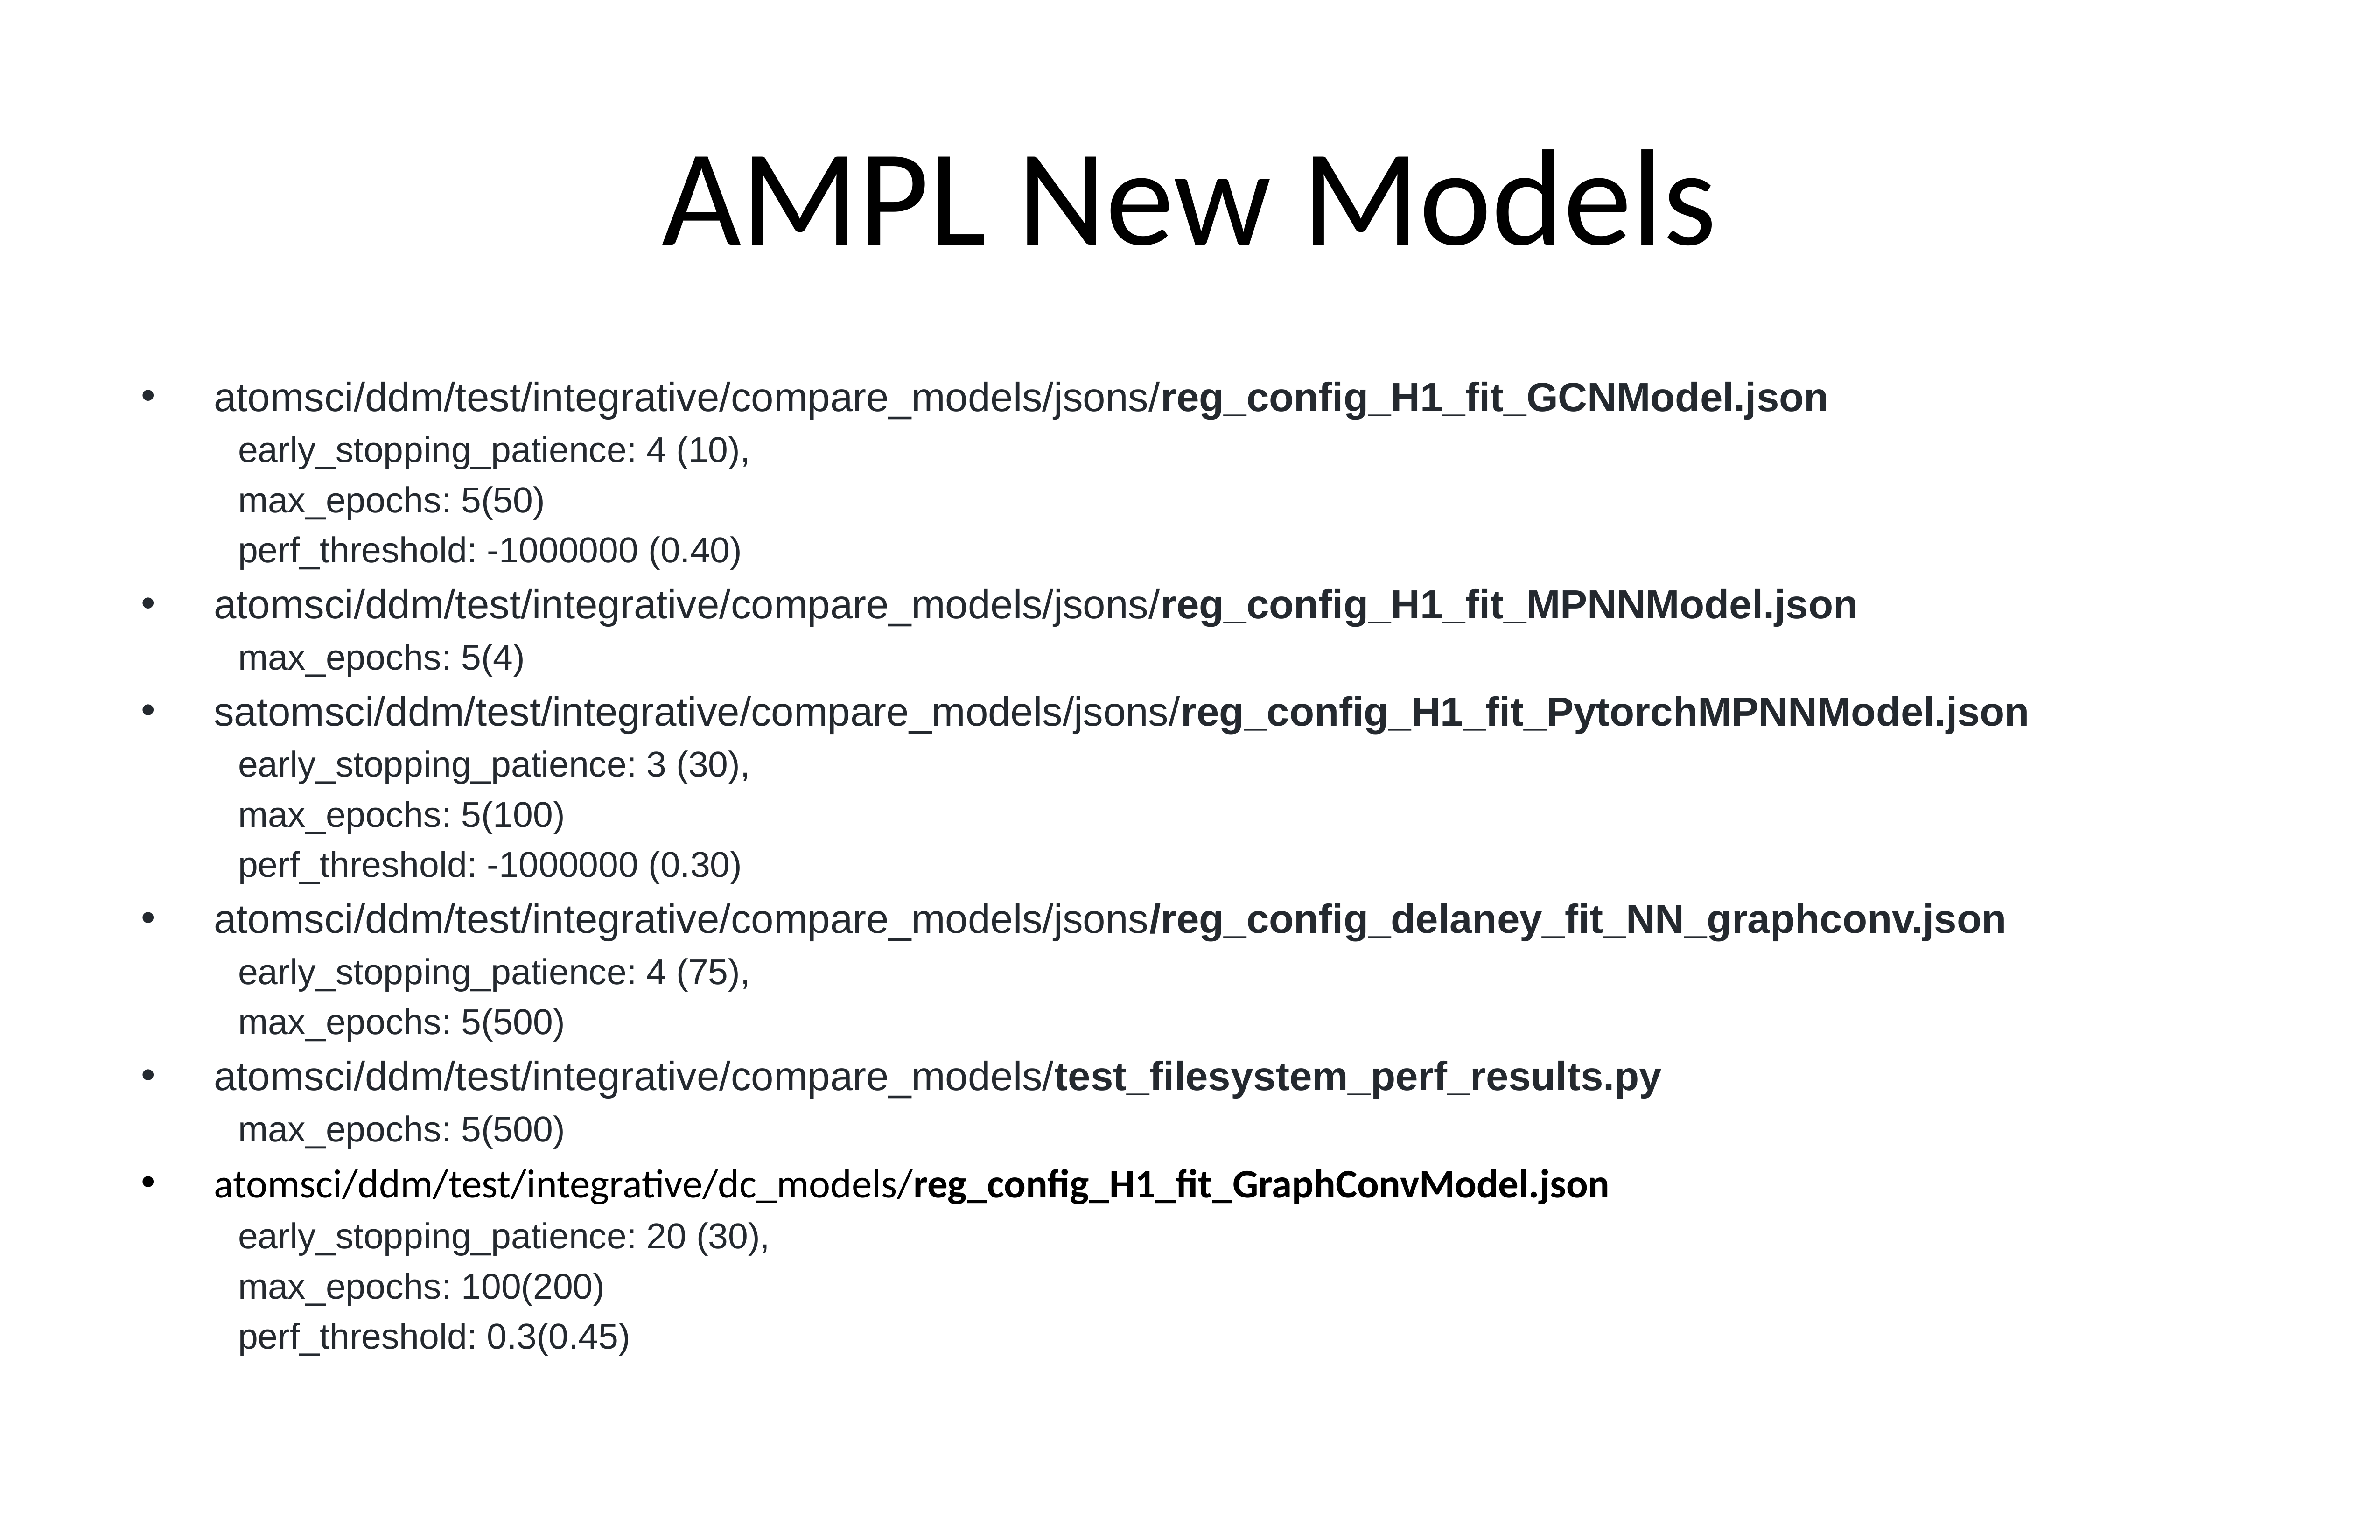

# AMPL New Models
atomsci/ddm/test/integrative/compare_models/jsons/reg_config_H1_fit_GCNModel.json
early_stopping_patience: 4 (10),
max_epochs: 5(50)
perf_threshold: -1000000 (0.40)
atomsci/ddm/test/integrative/compare_models/jsons/reg_config_H1_fit_MPNNModel.json
max_epochs: 5(4)
satomsci/ddm/test/integrative/compare_models/jsons/reg_config_H1_fit_PytorchMPNNModel.json
early_stopping_patience: 3 (30),
max_epochs: 5(100)
perf_threshold: -1000000 (0.30)
atomsci/ddm/test/integrative/compare_models/jsons/reg_config_delaney_fit_NN_graphconv.json
early_stopping_patience: 4 (75),
max_epochs: 5(500)
atomsci/ddm/test/integrative/compare_models/test_filesystem_perf_results.py
max_epochs: 5(500)
atomsci/ddm/test/integrative/dc_models/reg_config_H1_fit_GraphConvModel.json
early_stopping_patience: 20 (30),
max_epochs: 100(200)
perf_threshold: 0.3(0.45)